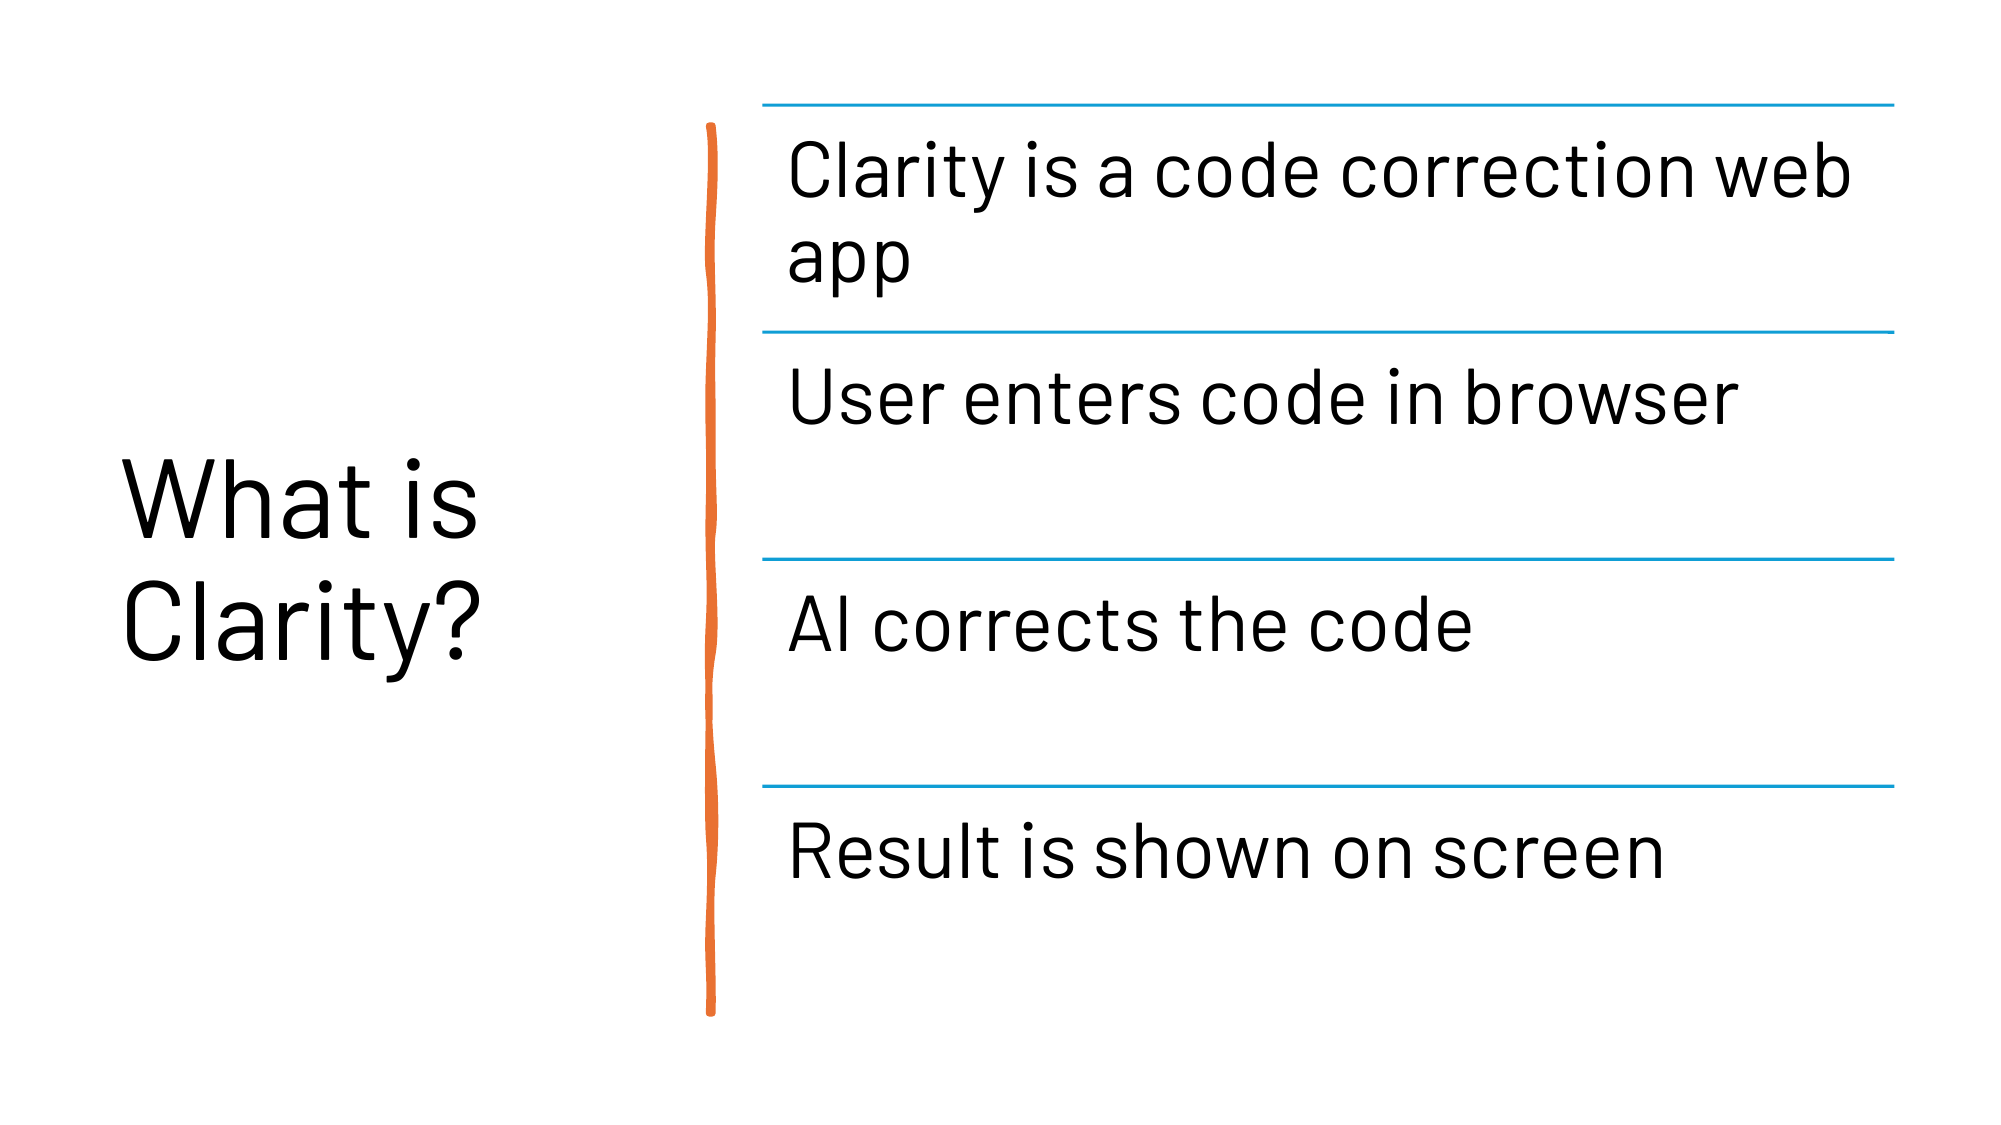

Clarity is a code correction web app
User enters code in browser
AI corrects the code
Result is shown on screen
# What is Clarity?